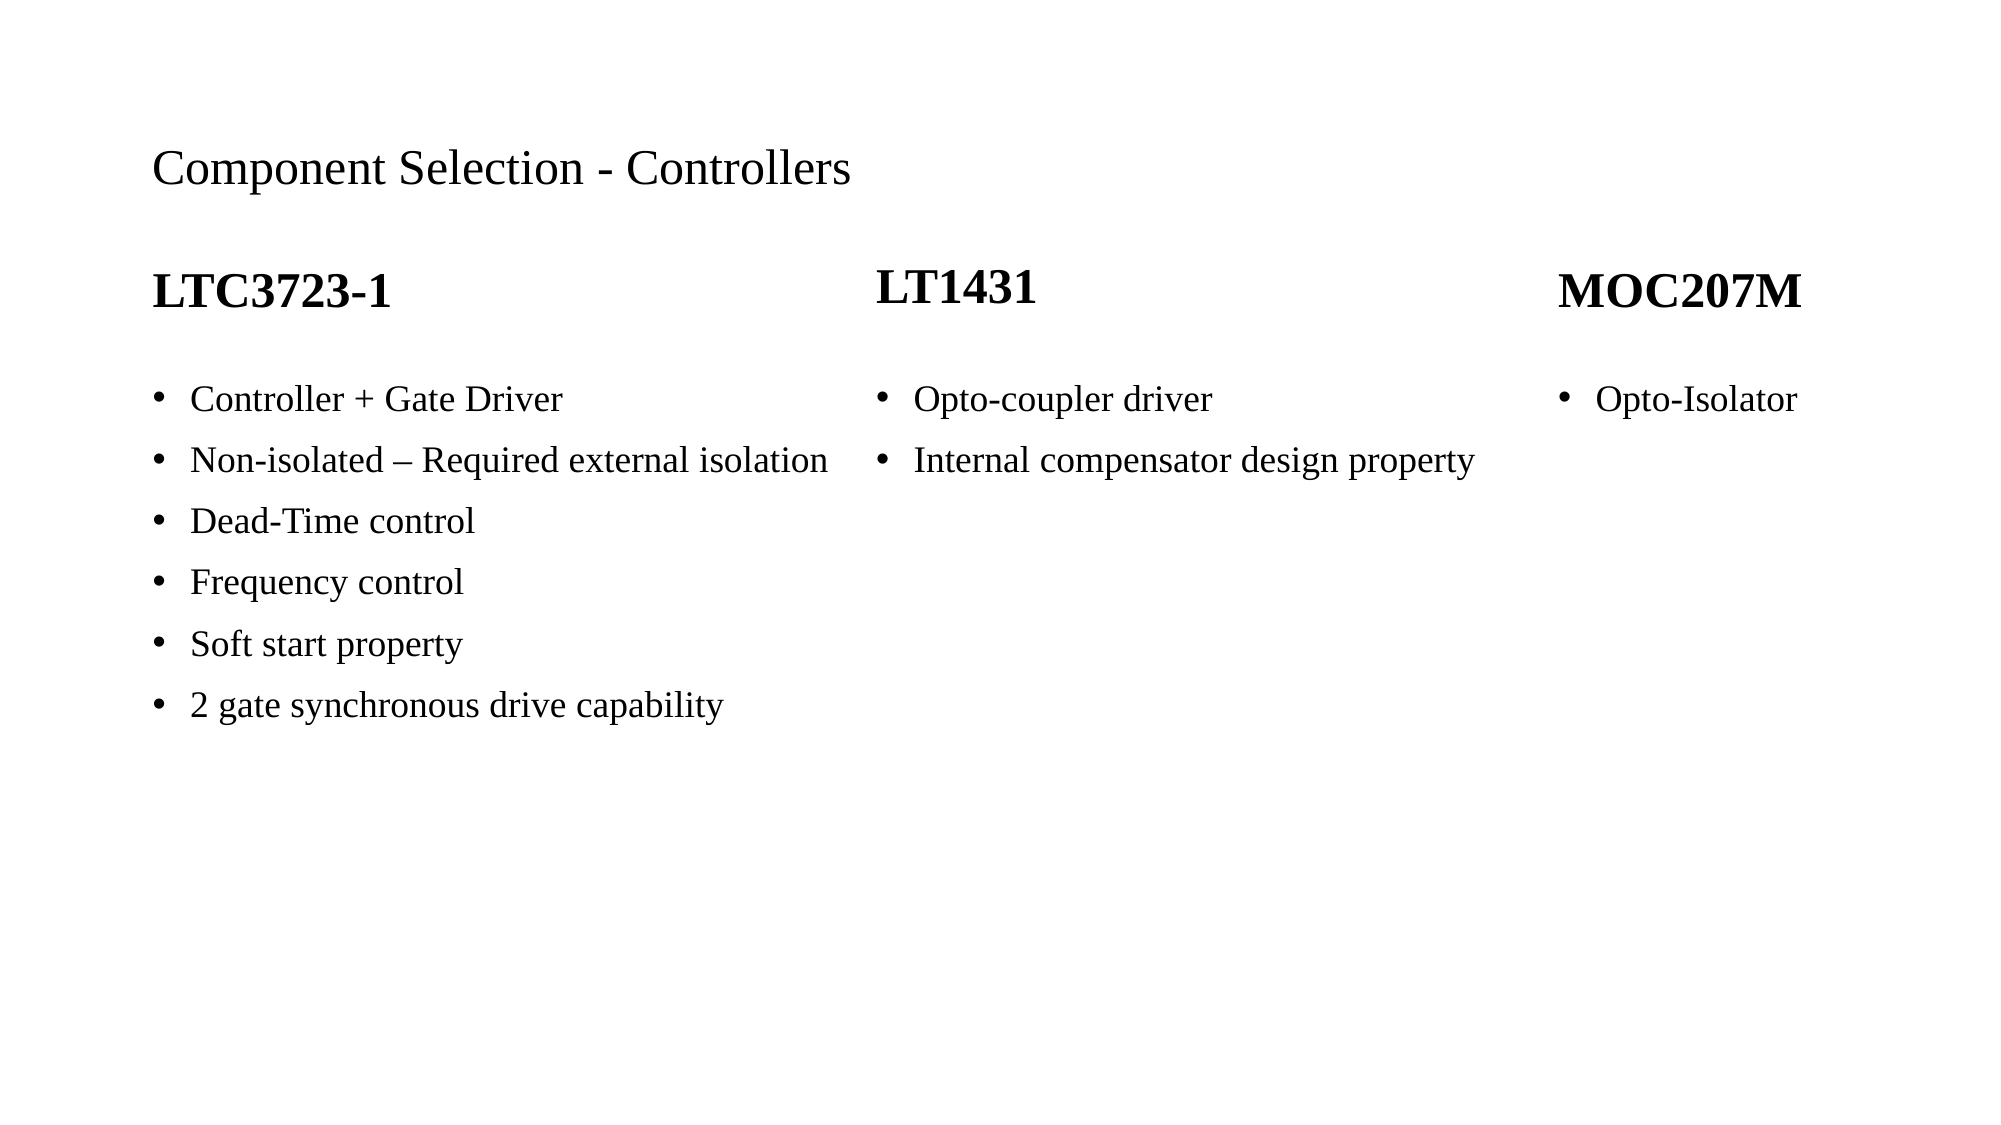

# Component Selection - Controllers
LTC3723-1
LT1431
MOC207M
Controller + Gate Driver
Non-isolated – Required external isolation
Dead-Time control
Frequency control
Soft start property
2 gate synchronous drive capability
Opto-Isolator

Opto-coupler driver
Internal compensator design property